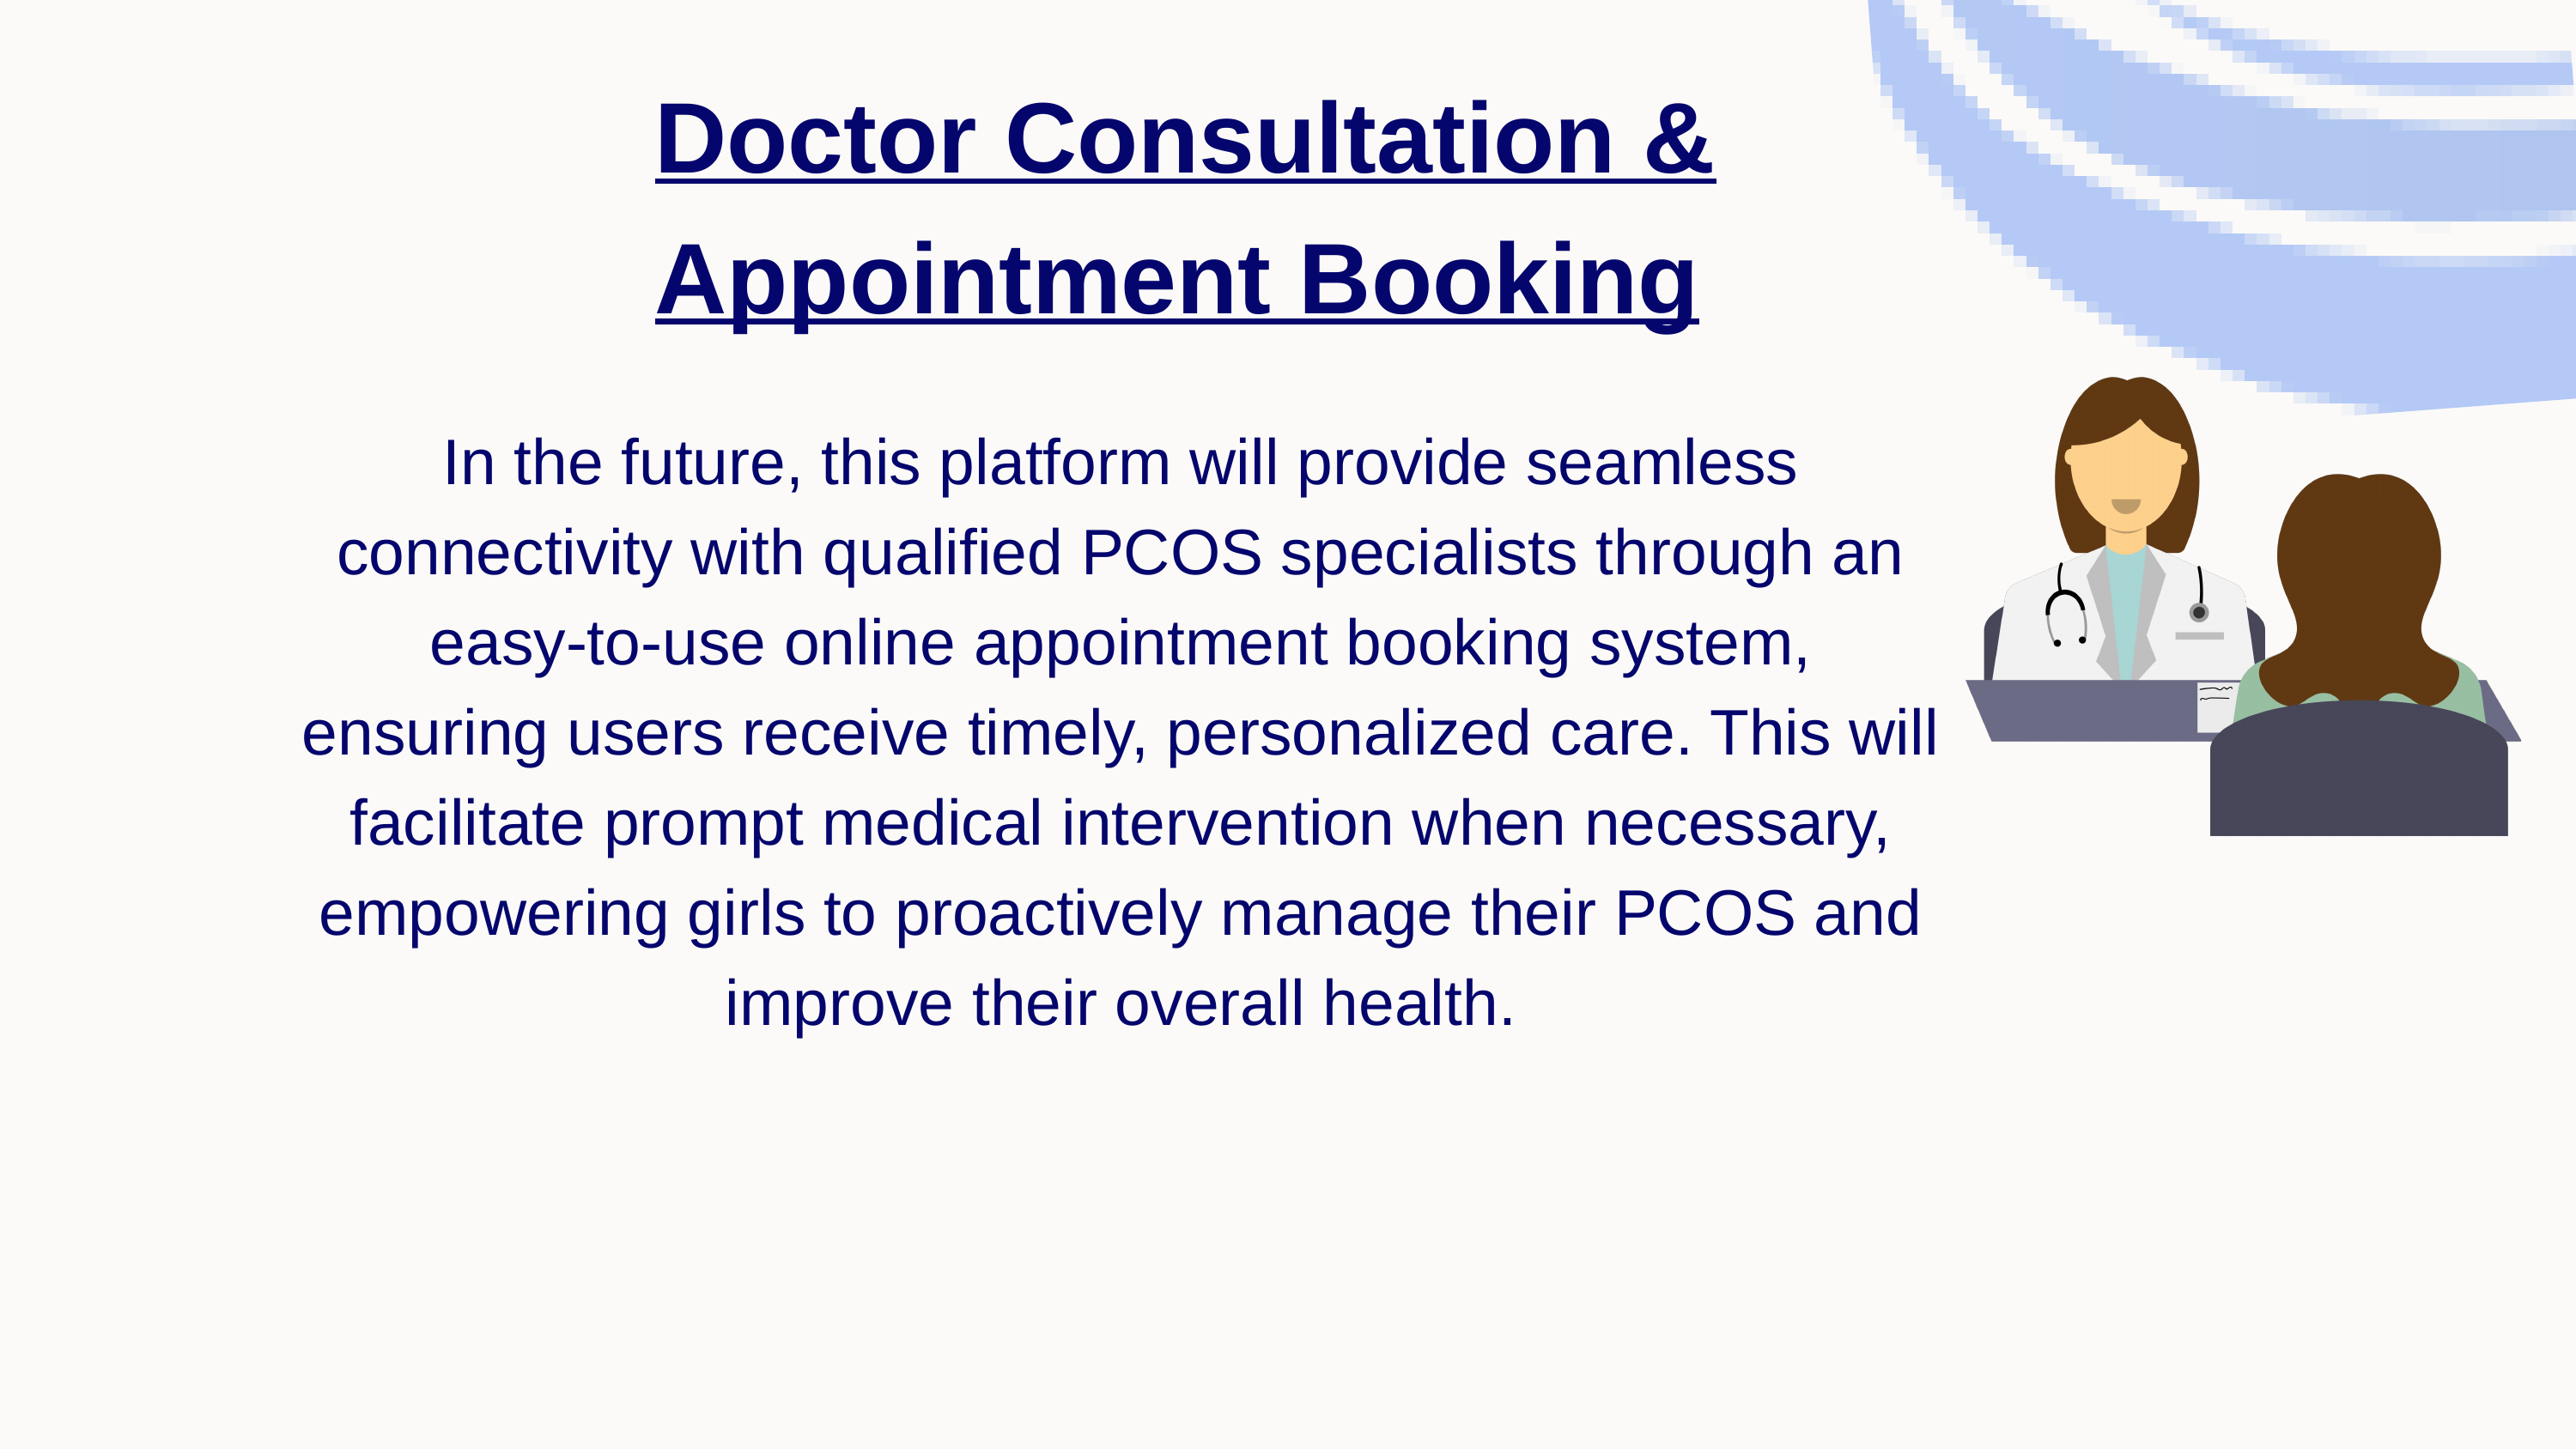

Doctor Consultation & Appointment Booking

In the future, this platform will provide seamless connectivity with qualified PCOS specialists through an easy-to-use online appointment booking system, ensuring users receive timely, personalized care. This will facilitate prompt medical intervention when necessary, empowering girls to proactively manage their PCOS and improve their overall health.